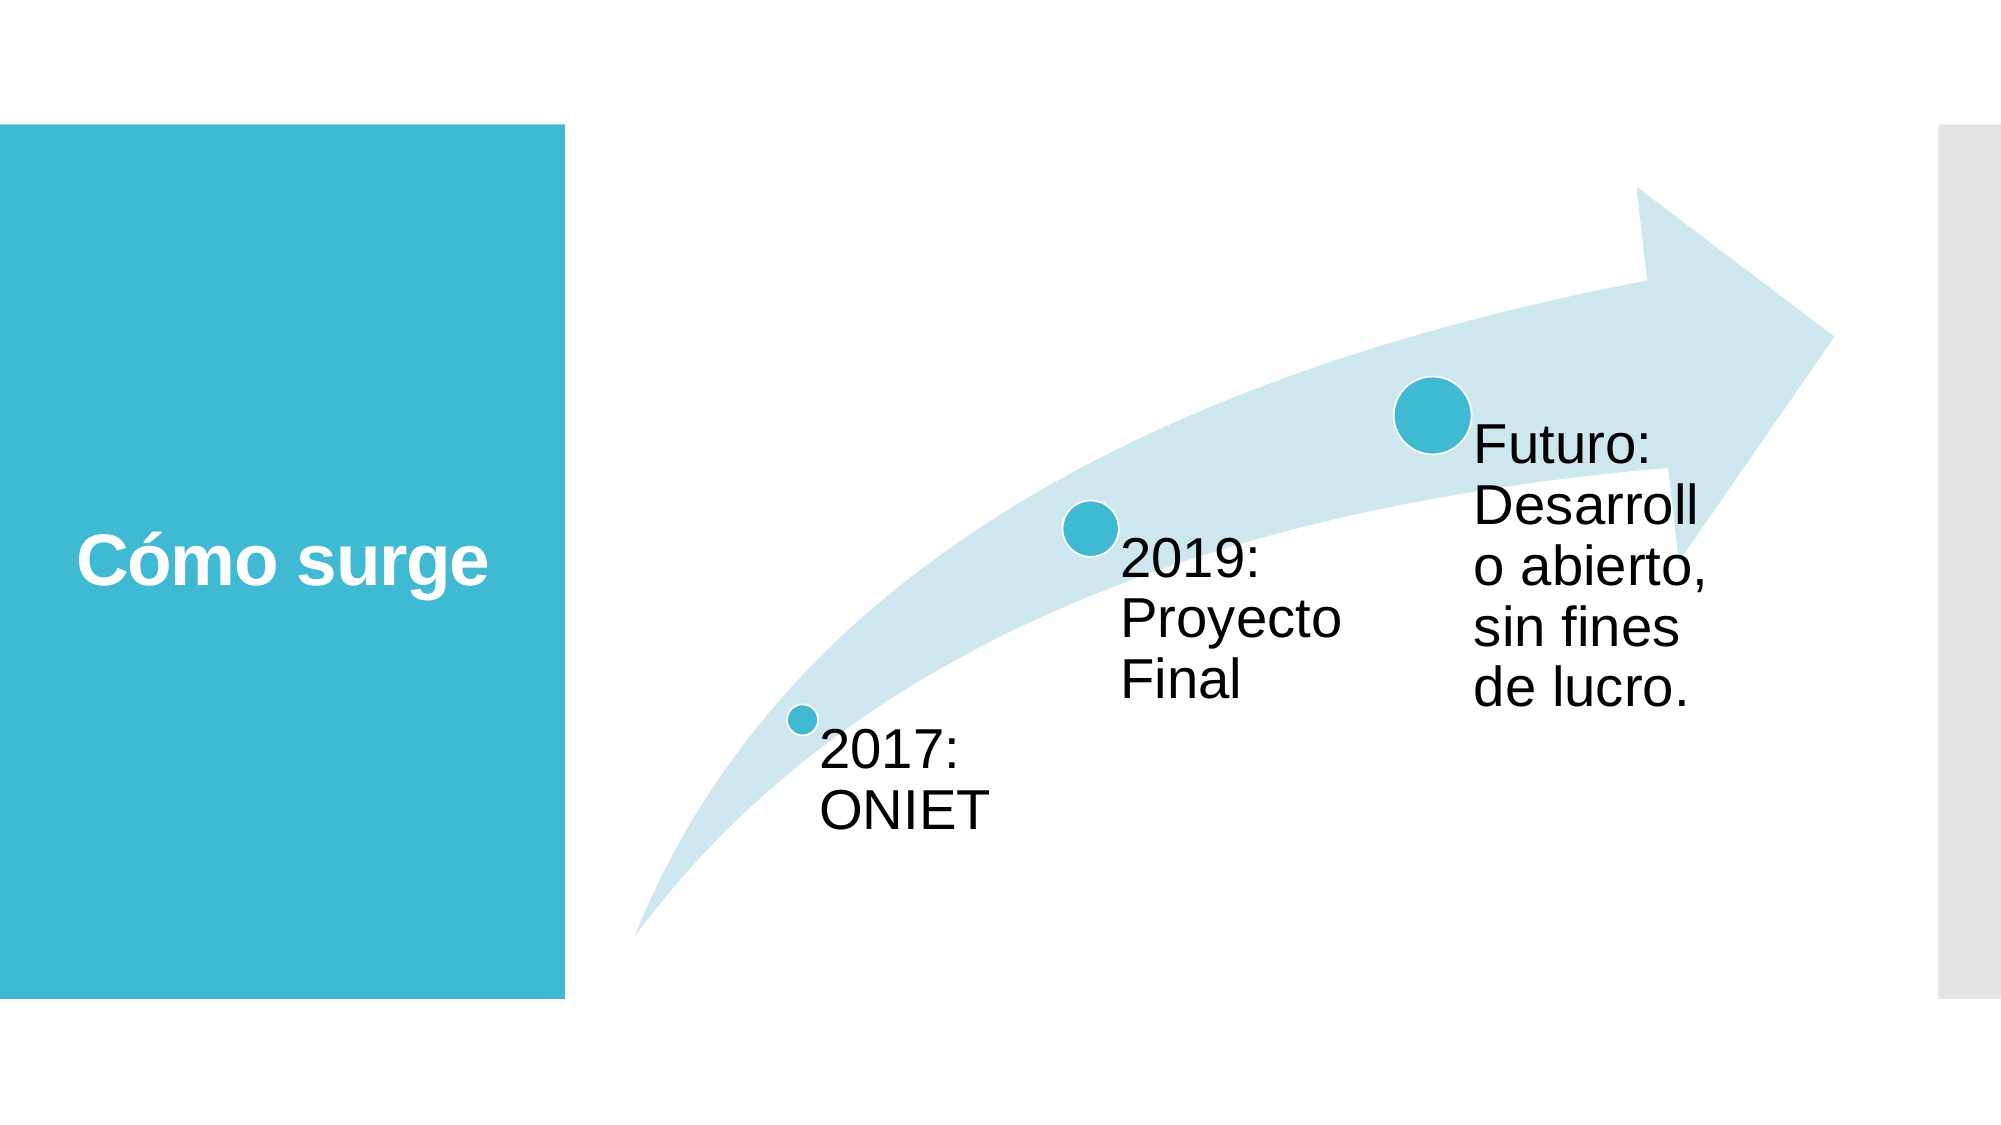

2017: ONIET
2019: Proyecto Final
Futuro: Desarrollo abierto, sin fines de lucro.
# Cómo surge